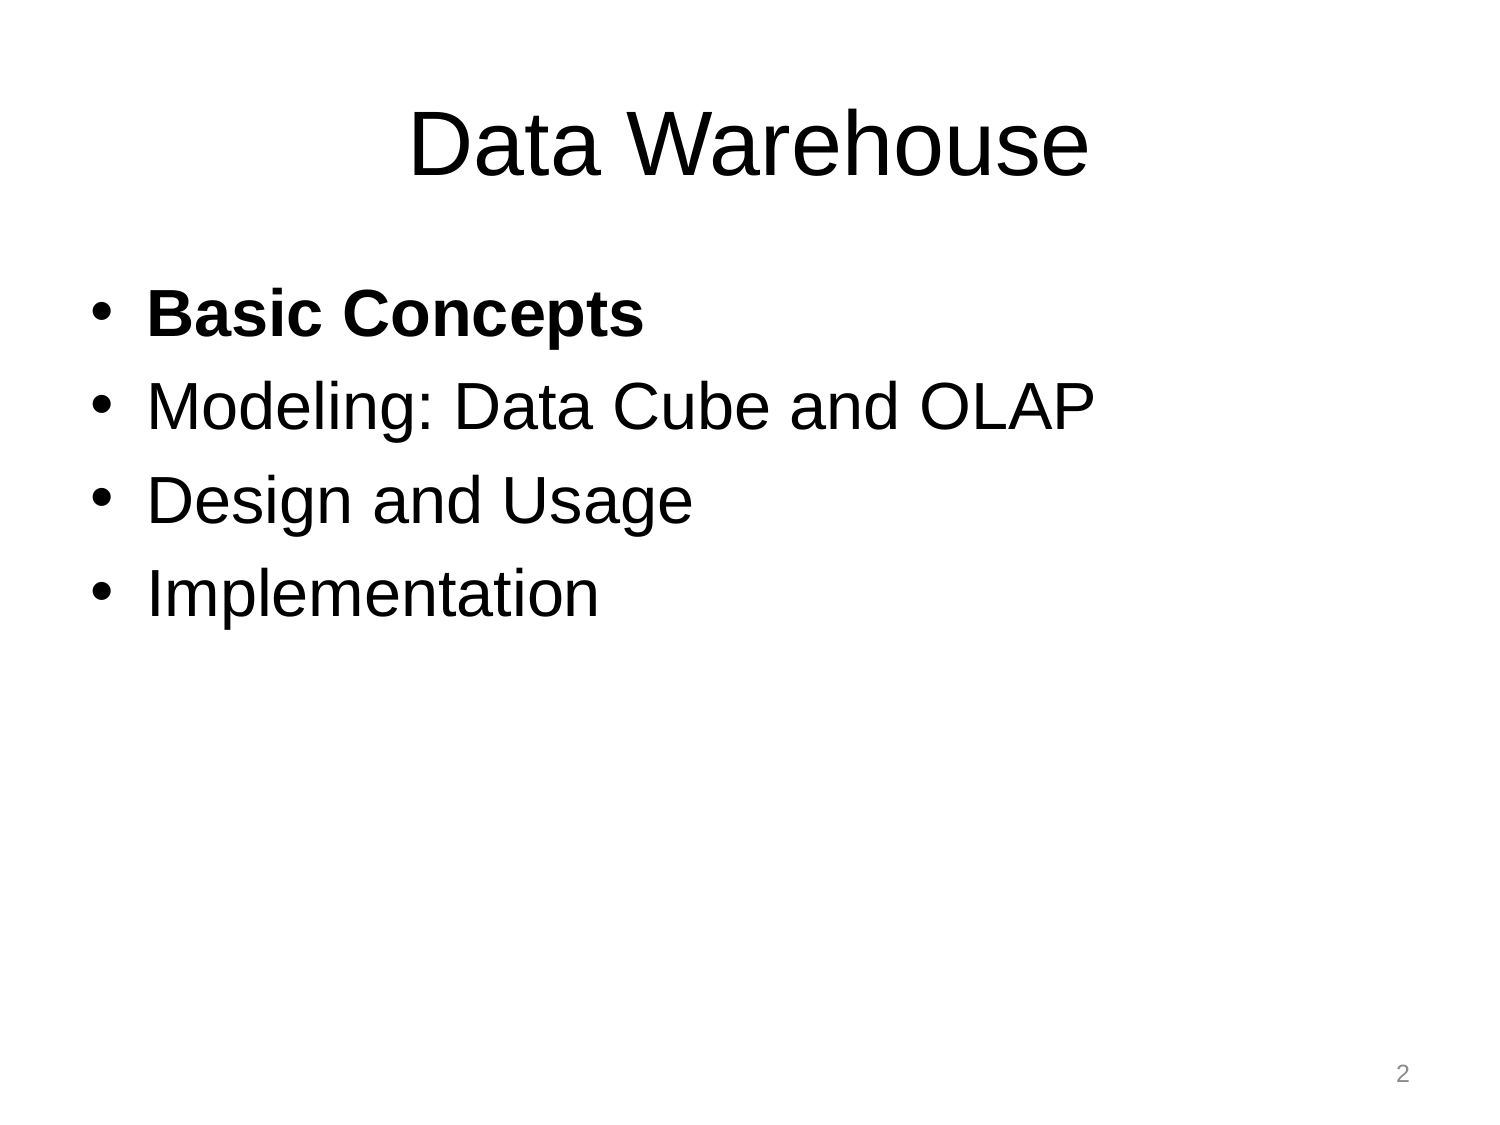

# Data Warehouse
Basic Concepts
Modeling: Data Cube and OLAP
Design and Usage
Implementation
2